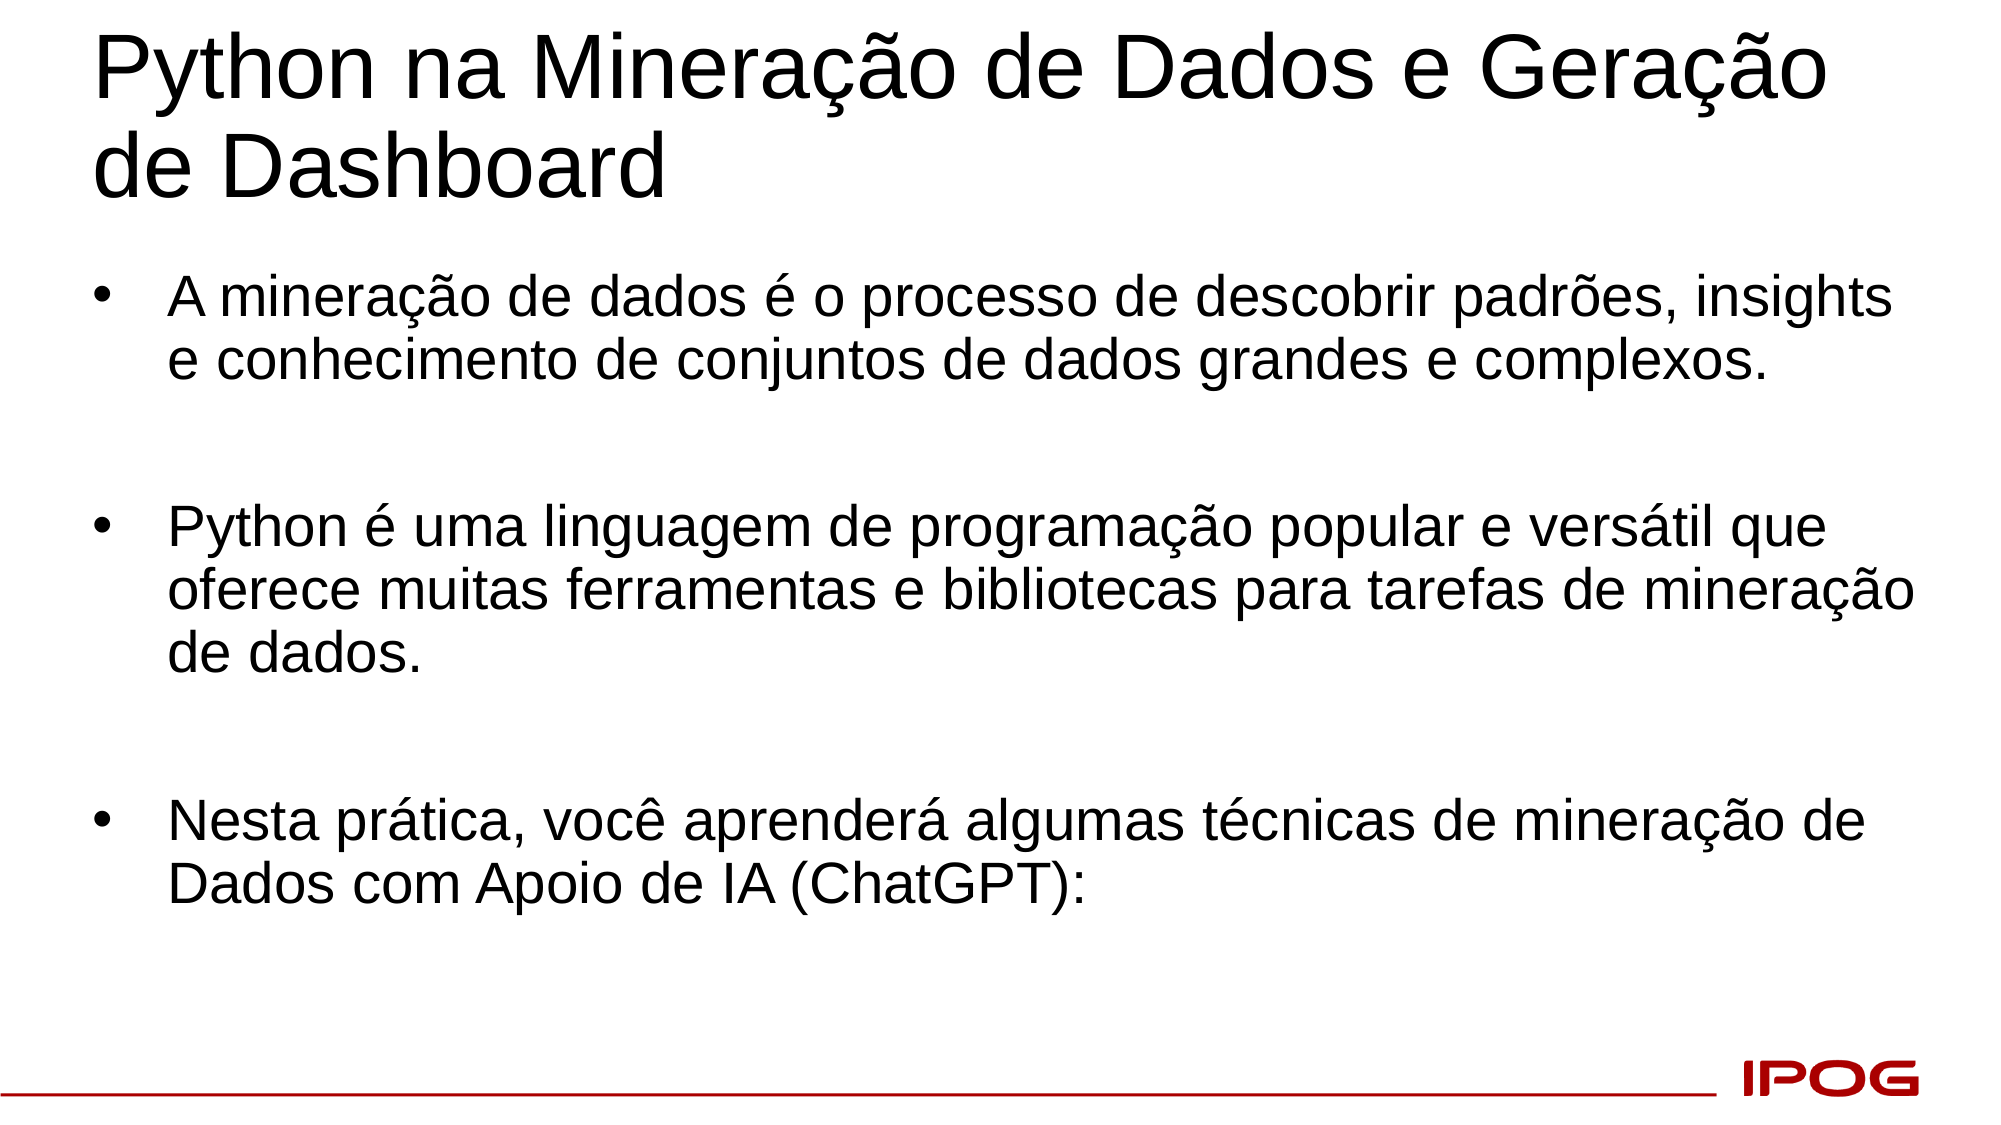

# Python na Mineração de Dados e Geração de Dashboard
A mineração de dados é o processo de descobrir padrões, insights e conhecimento de conjuntos de dados grandes e complexos.

Python é uma linguagem de programação popular e versátil que oferece muitas ferramentas e bibliotecas para tarefas de mineração de dados.

Nesta prática, você aprenderá algumas técnicas de mineração de Dados com Apoio de IA (ChatGPT):